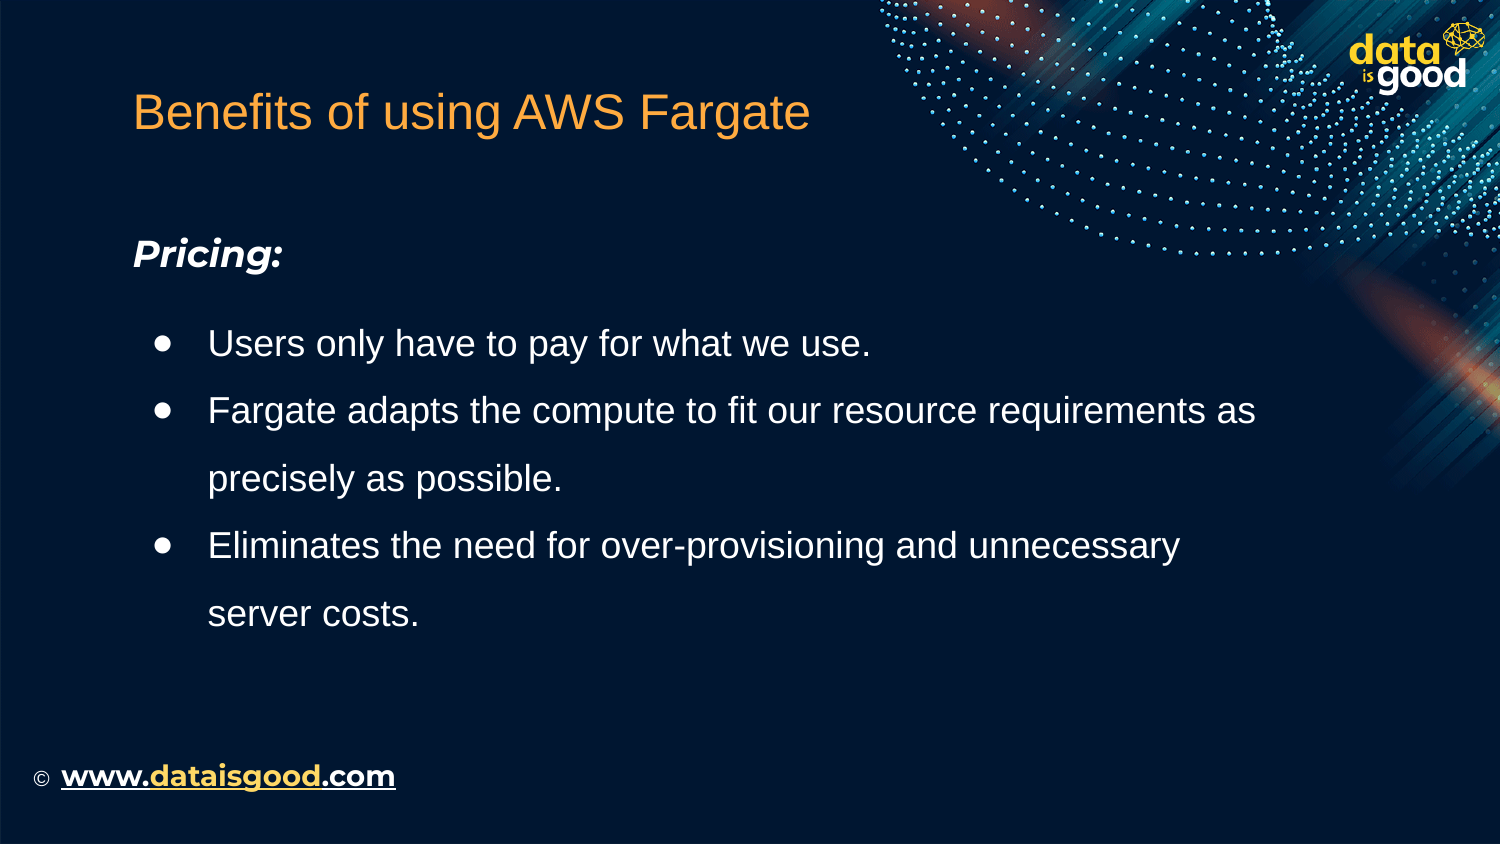

# Benefits of using AWS Fargate

Pricing:
Users only have to pay for what we use.
Fargate adapts the compute to fit our resource requirements as precisely as possible.
Eliminates the need for over-provisioning and unnecessary server costs.